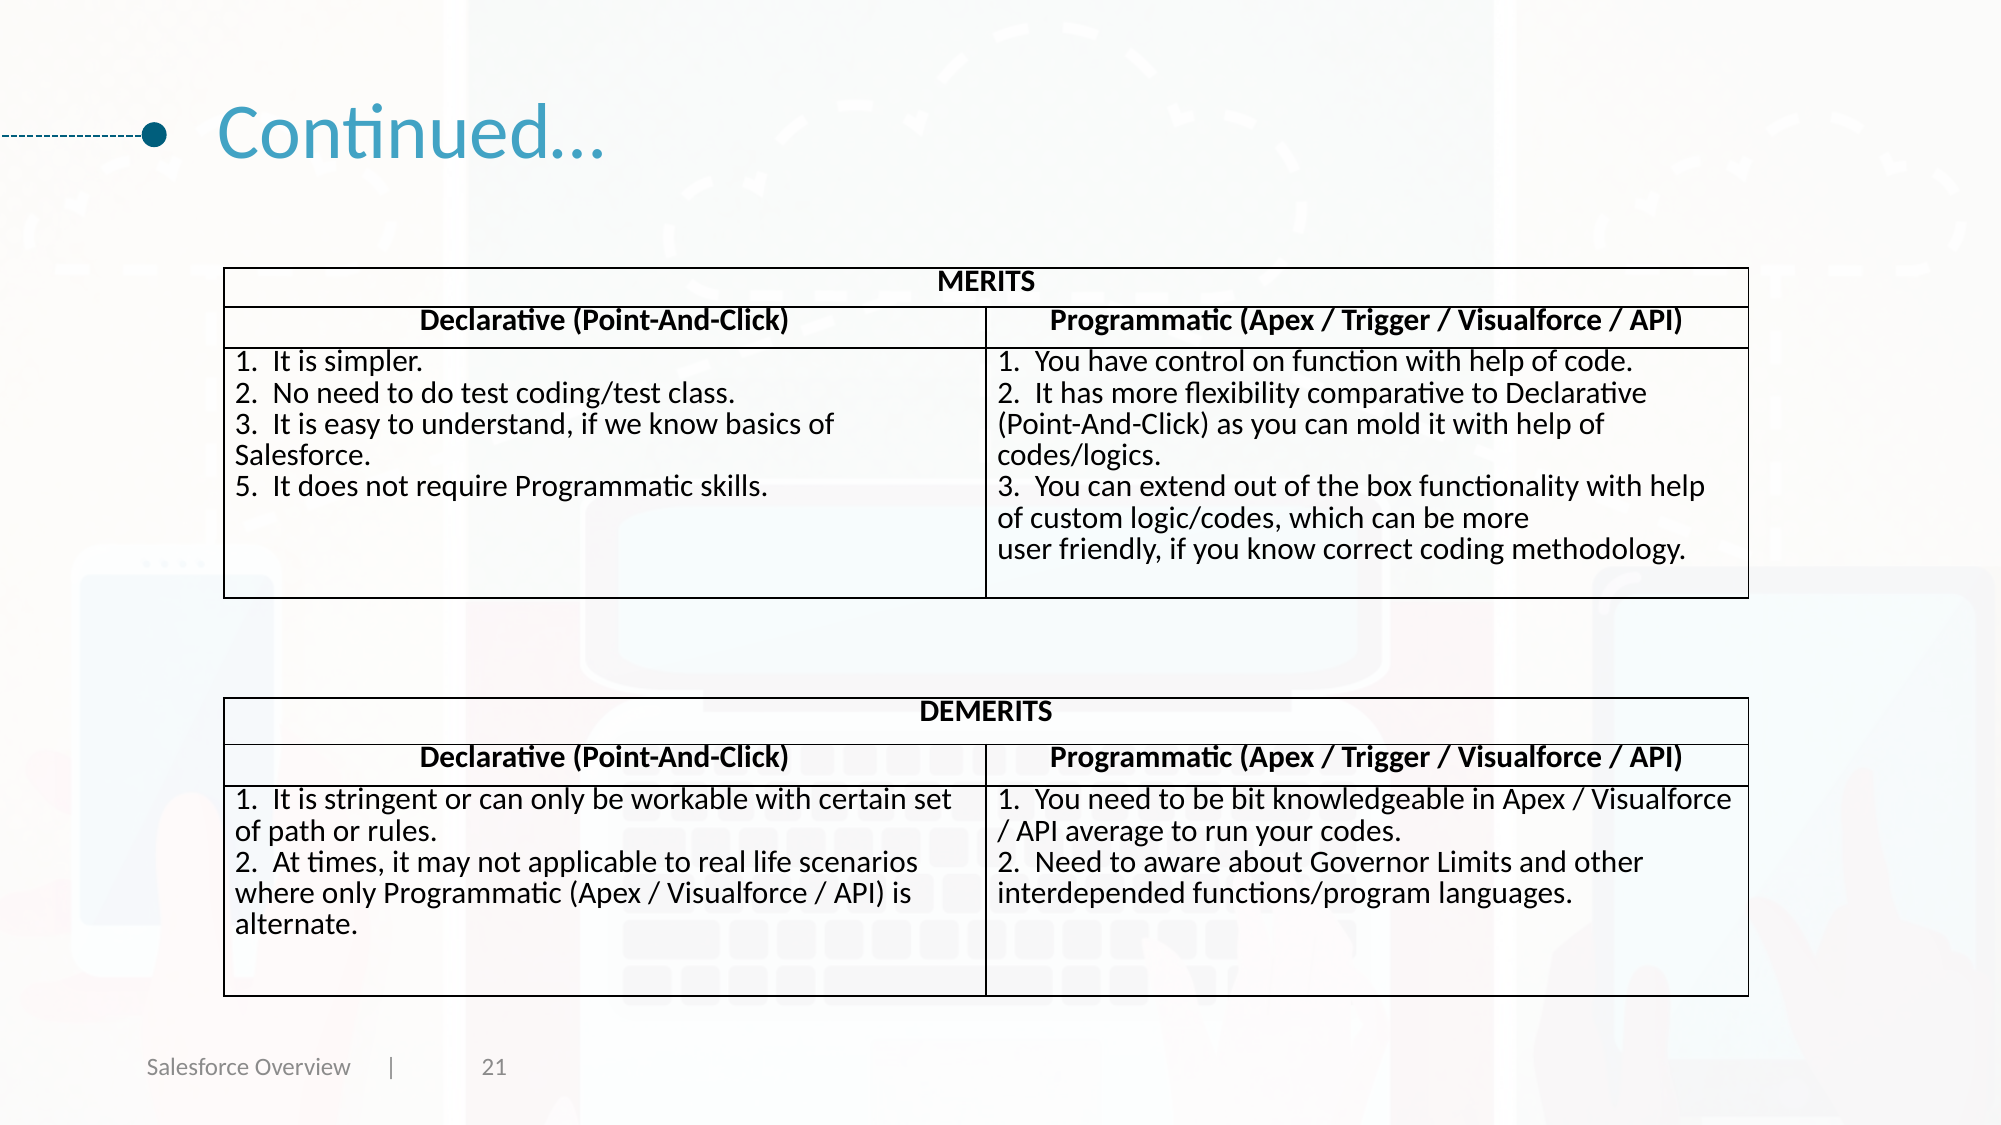

# Continued…
| MERITS |  |
| --- | --- |
| Declarative (Point-And-Click) | Programmatic (Apex / Trigger / Visualforce / API) |
| 1. It is simpler. 2. No need to do test coding/test class. 3. It is easy to understand, if we know basics of Salesforce. 5. It does not require Programmatic skills. | 1. You have control on function with help of code. 2. It has more flexibility comparative to Declarative (Point-And-Click) as you can mold it with help of codes/logics. 3. You can extend out of the box functionality with help of custom logic/codes, which can be more user friendly, if you know correct coding methodology. |
| DEMERITS |  |
| --- | --- |
| Declarative (Point-And-Click) | Programmatic (Apex / Trigger / Visualforce / API) |
| 1. It is stringent or can only be workable with certain set of path or rules. 2. At times, it may not applicable to real life scenarios where only Programmatic (Apex / Visualforce / API) is alternate. | 1. You need to be bit knowledgeable in Apex / Visualforce / API average to run your codes. 2. Need to aware about Governor Limits and other interdepended functions/program languages. |
Salesforce Overview      |
21